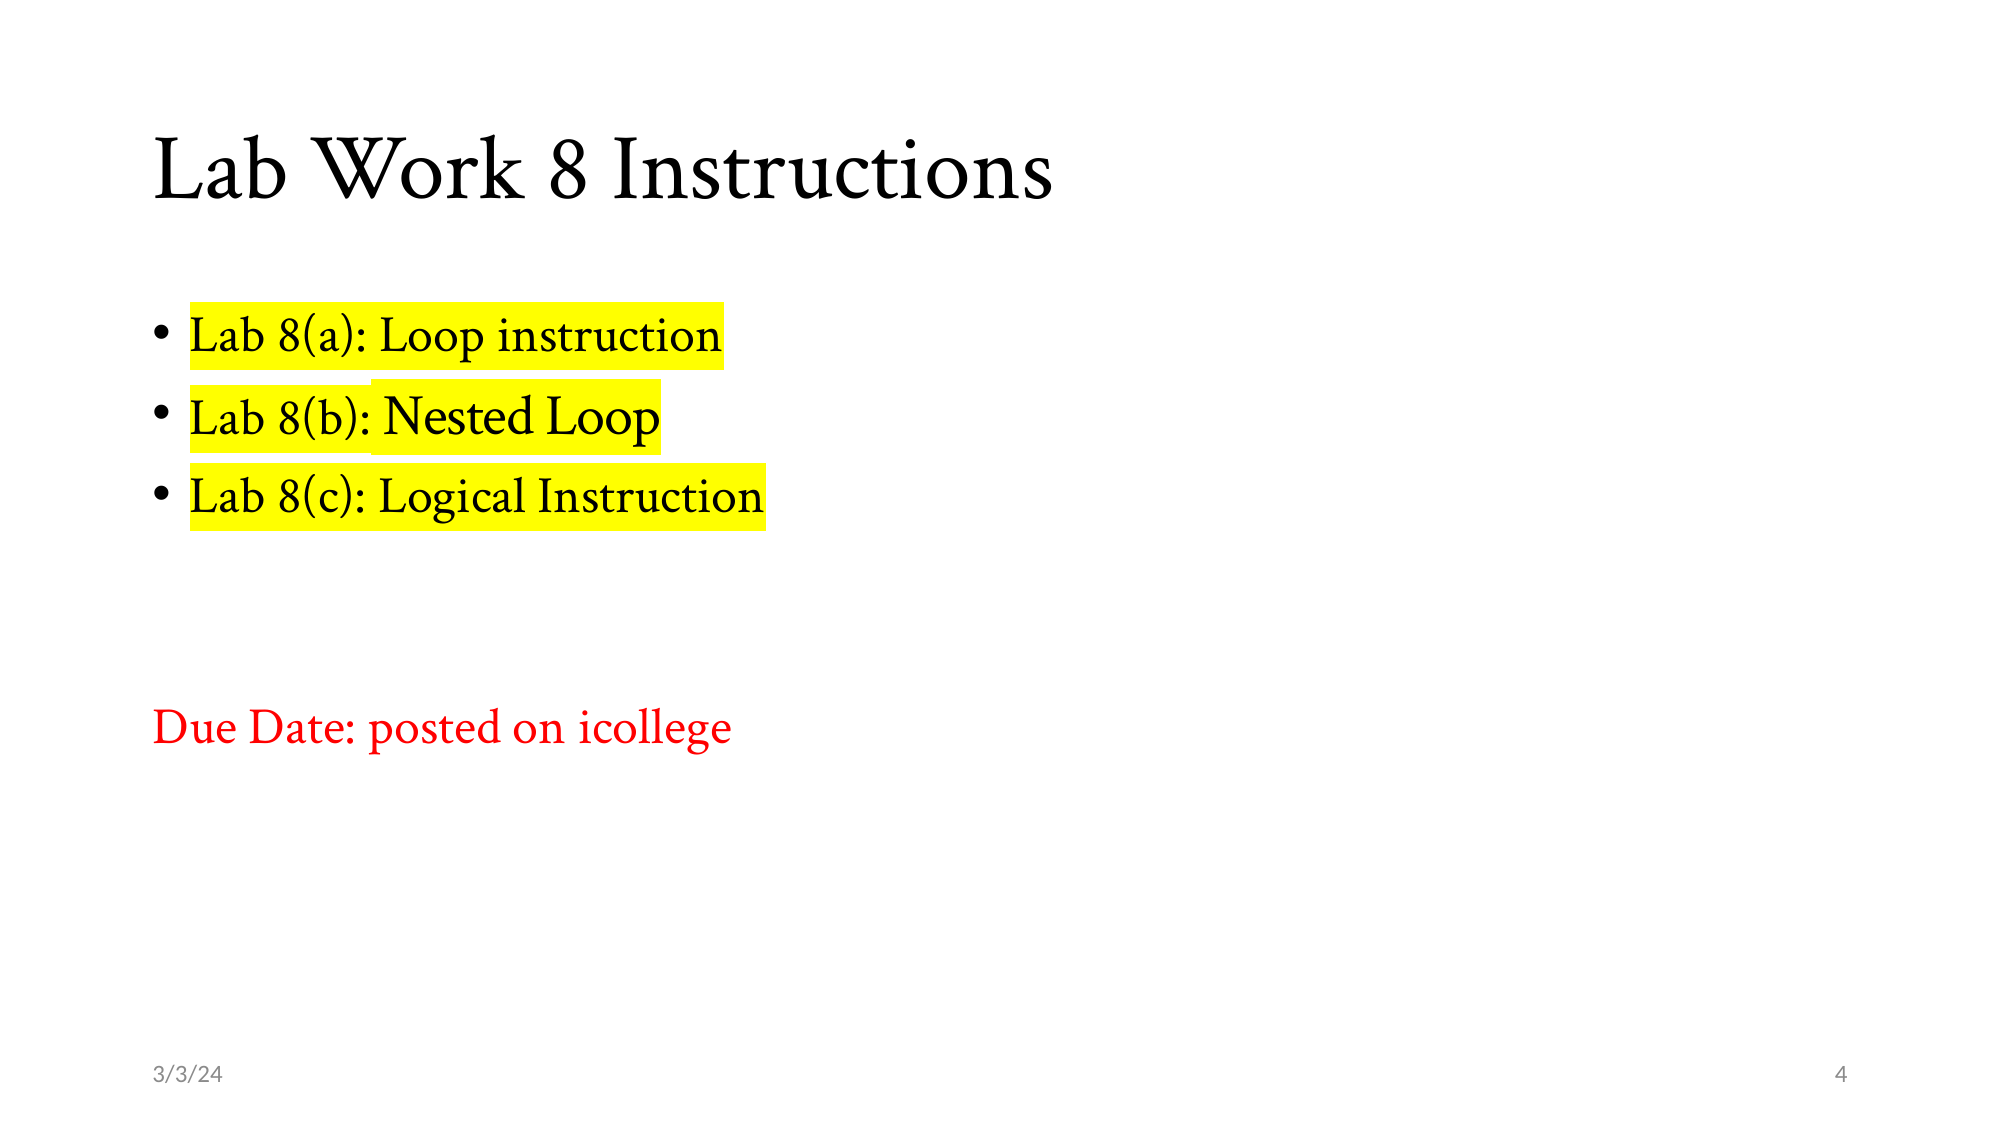

# Lab Work 8 Instructions
Lab 8(a): Loop instruction
Lab 8(b): Nested Loop
Lab 8(c): Logical Instruction

Due Date: posted on icollege

3/3/24
4